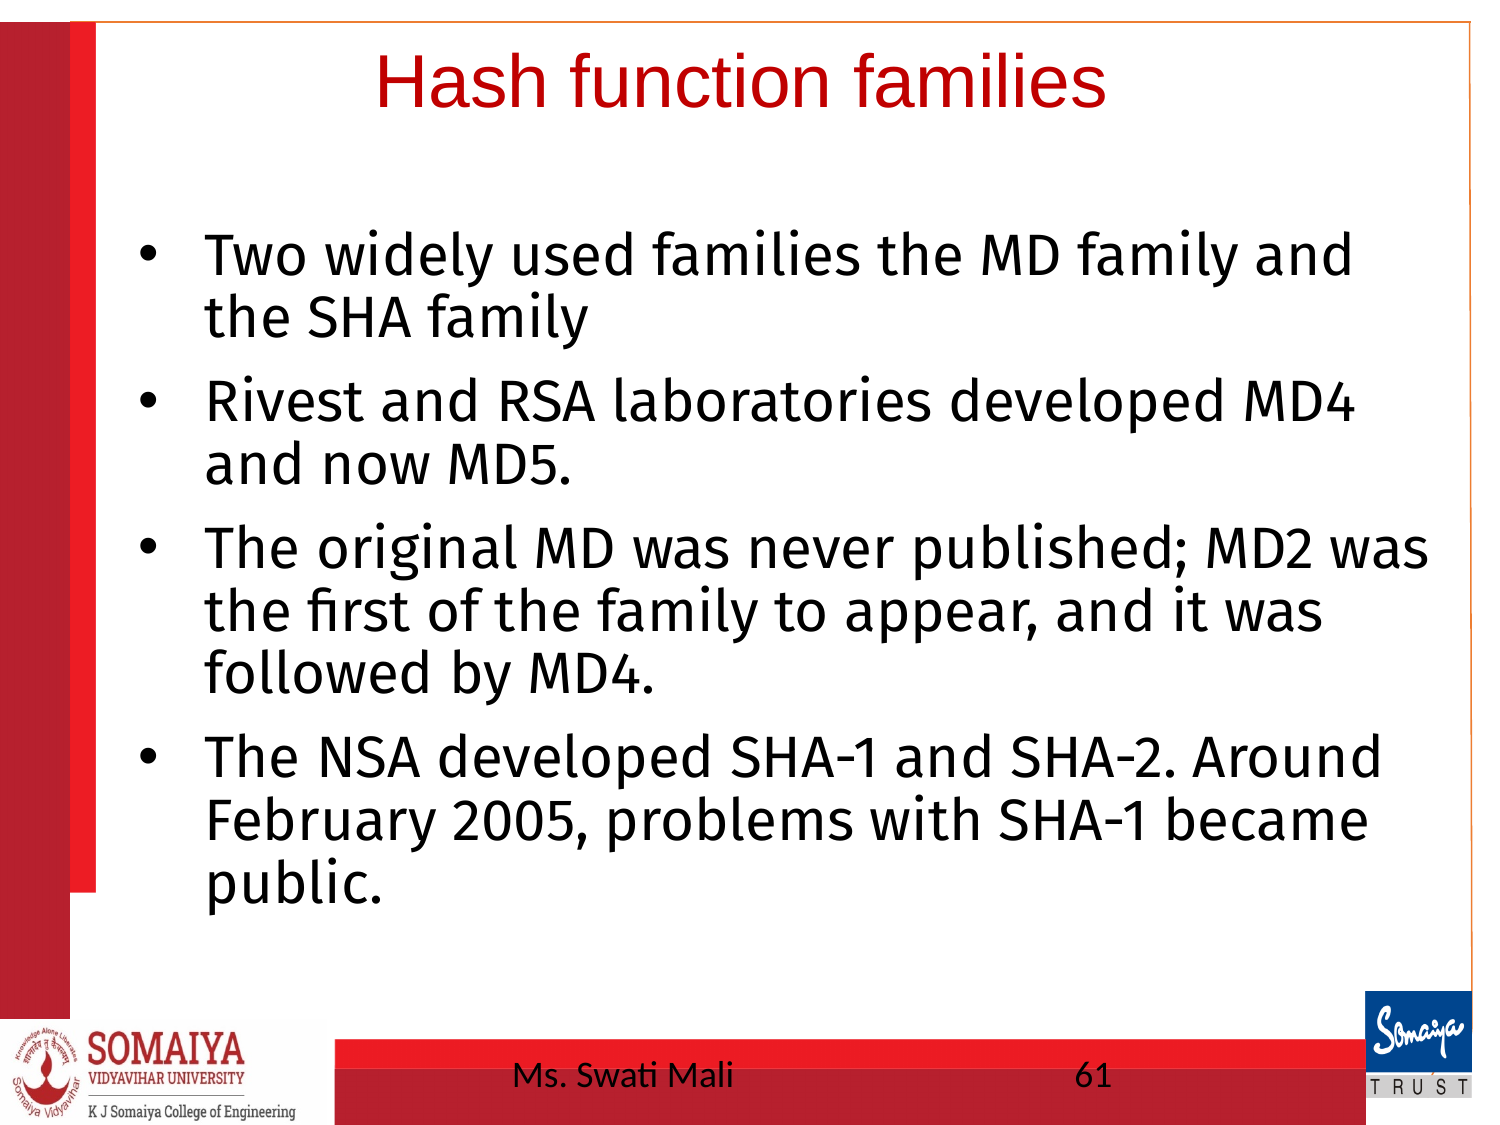

# Hash function families
Two widely used families the MD family and the SHA family
Rivest and RSA laboratories developed MD4 and now MD5.
The original MD was never published; MD2 was the first of the family to appear, and it was followed by MD4.
The NSA developed SHA-1 and SHA-2. Around February 2005, problems with SHA-1 became public.
Ms. Swati Mali
61